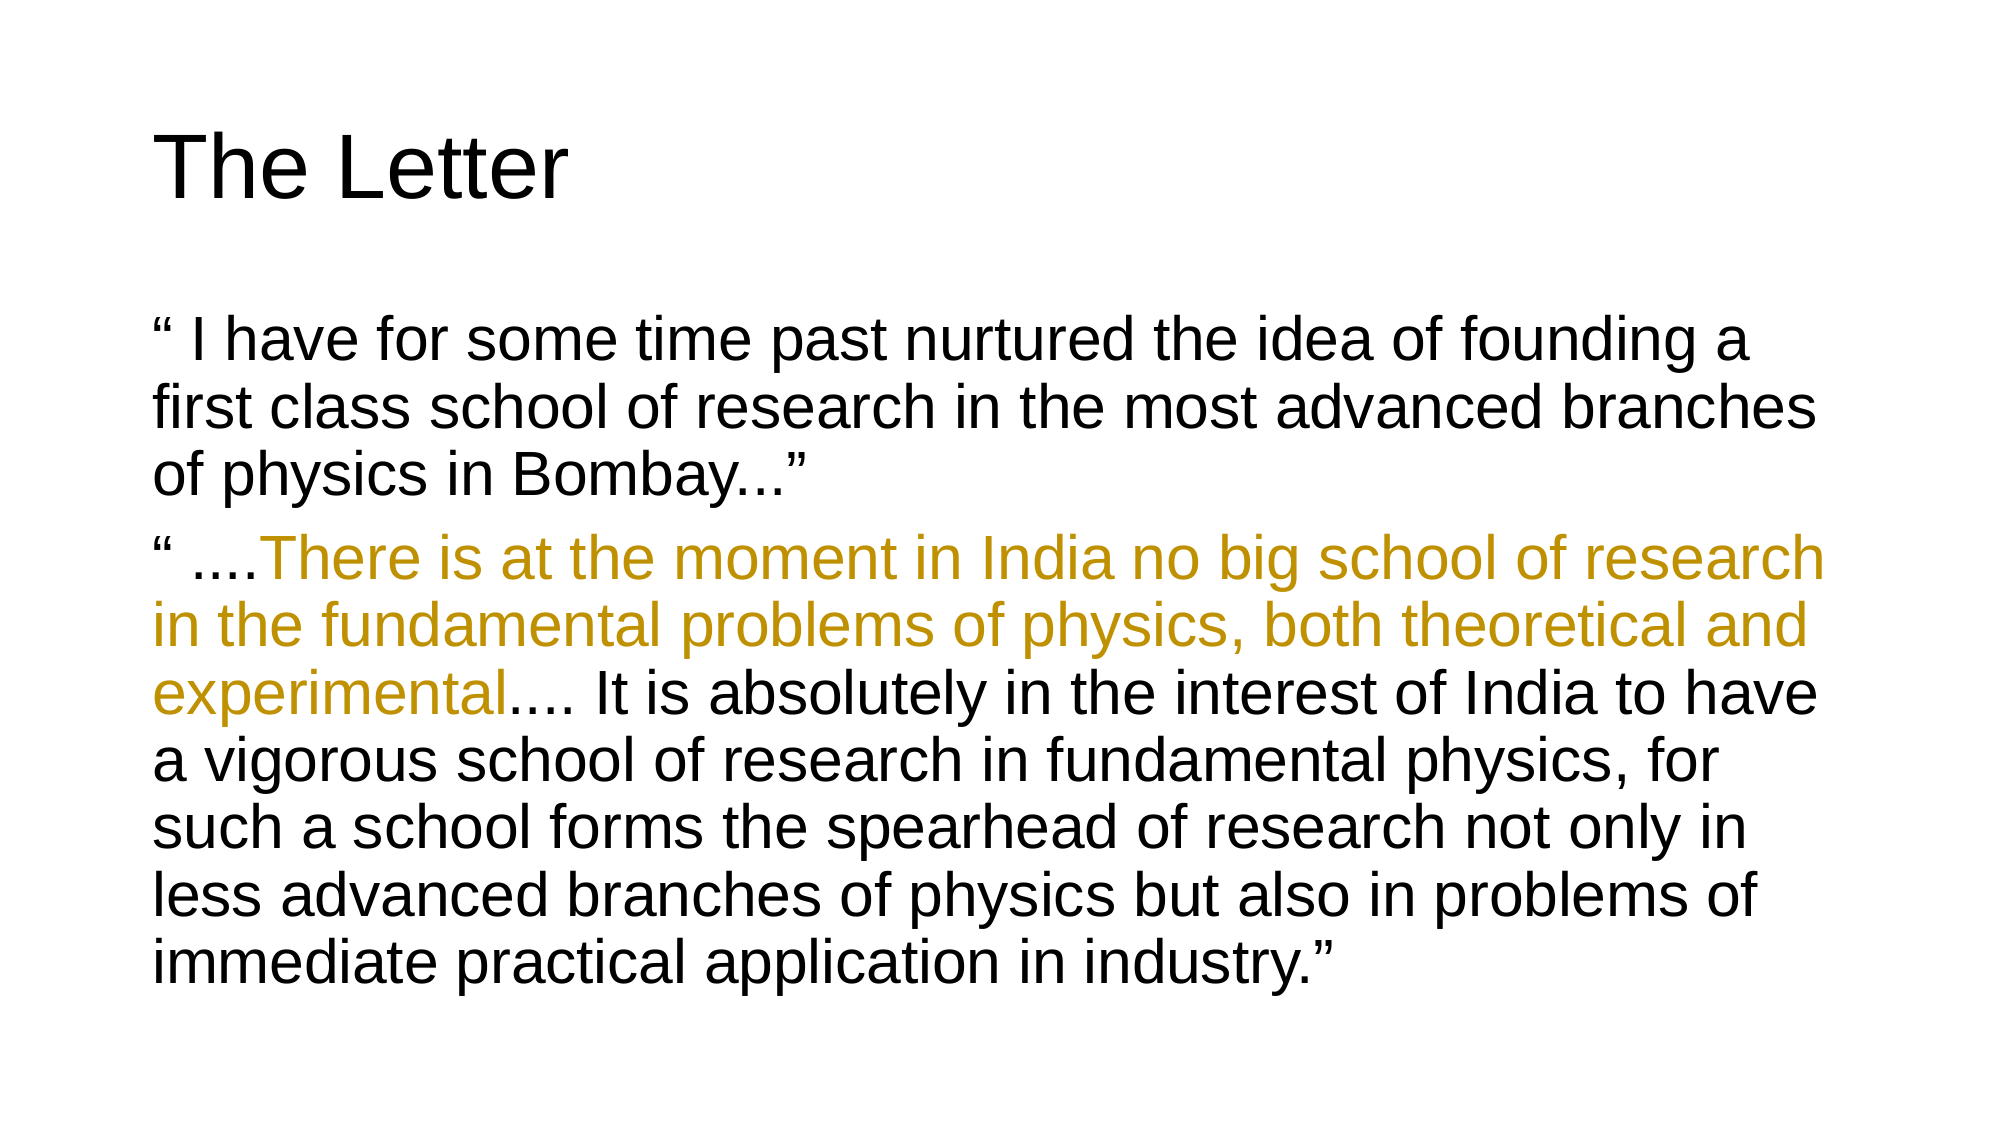

# The Letter
“ I have for some time past nurtured the idea of founding a first class school of research in the most advanced branches of physics in Bombay...”
“ ....There is at the moment in India no big school of research in the fundamental problems of physics, both theoretical and experimental.... It is absolutely in the interest of India to have a vigorous school of research in fundamental physics, for such a school forms the spearhead of research not only in less advanced branches of physics but also in problems of immediate practical application in industry.”